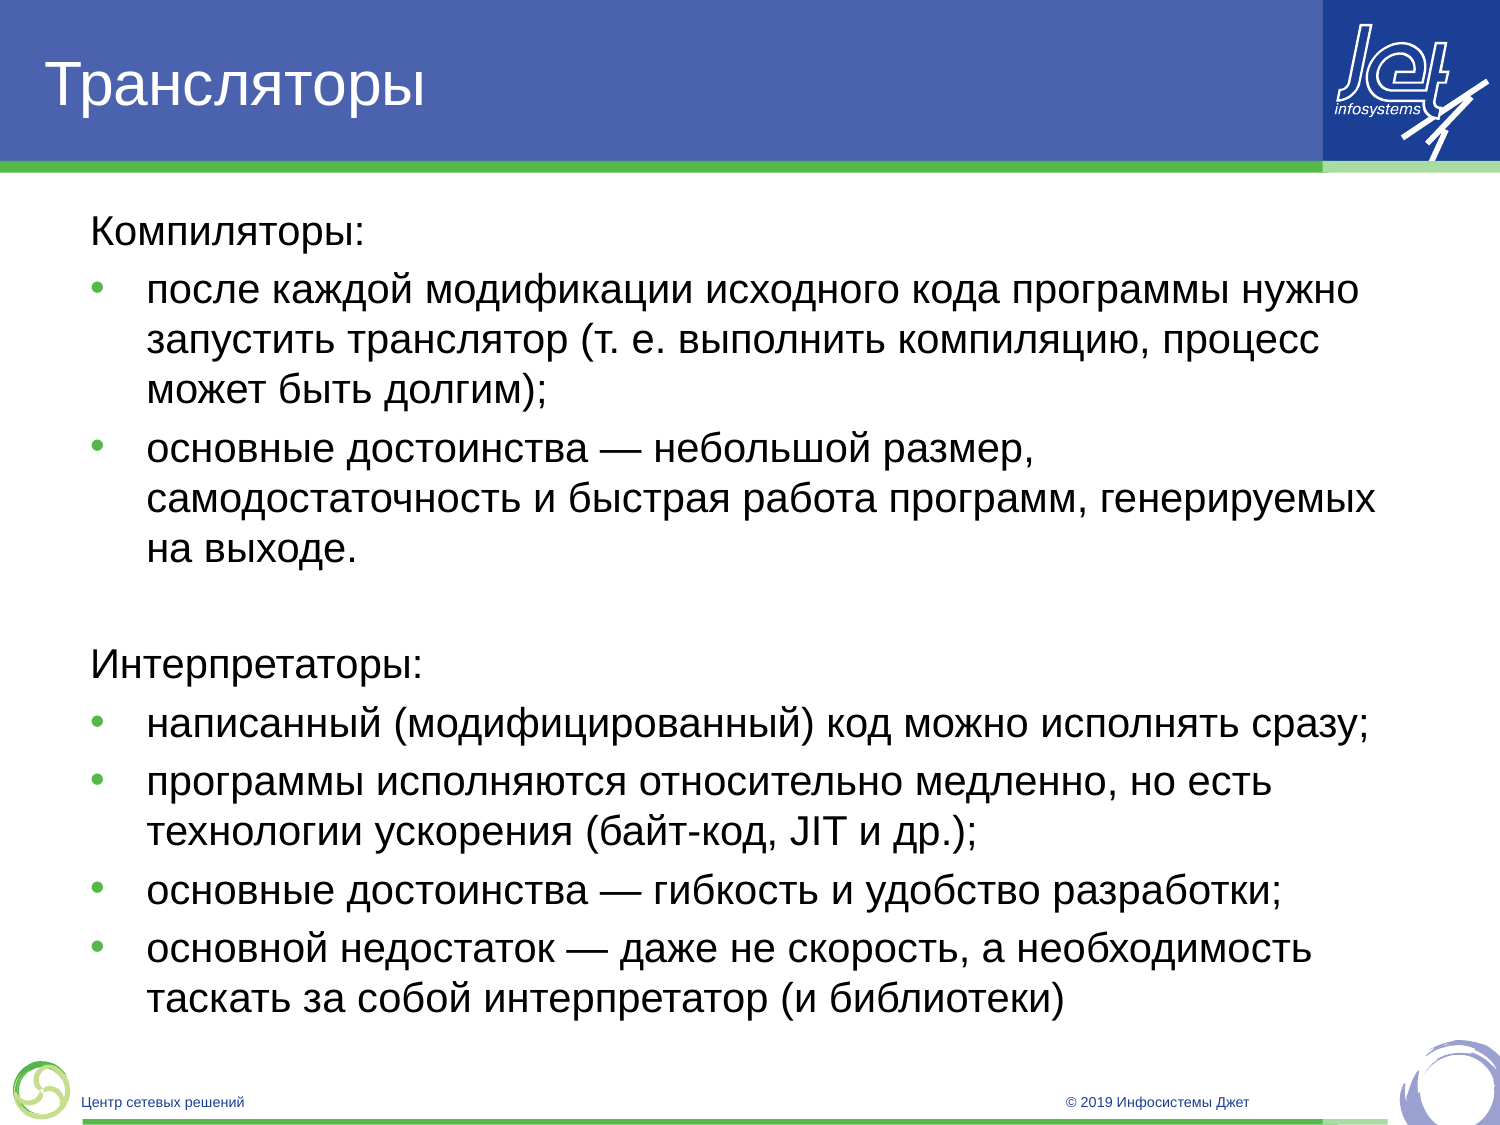

# Трансляторы
Компиляторы:
после каждой модификации исходного кода программы нужно запустить транслятор (т. е. выполнить компиляцию, процесс может быть долгим);
основные достоинства — небольшой размер, самодостаточность и быстрая работа программ, генерируемых на выходе.

Интерпретаторы:
написанный (модифицированный) код можно исполнять сразу;
программы исполняются относительно медленно, но есть технологии ускорения (байт-код, JIT и др.);
основные достоинства — гибкость и удобство разработки;
основной недостаток — даже не скорость, а необходимость таскать за собой интерпретатор (и библиотеки)